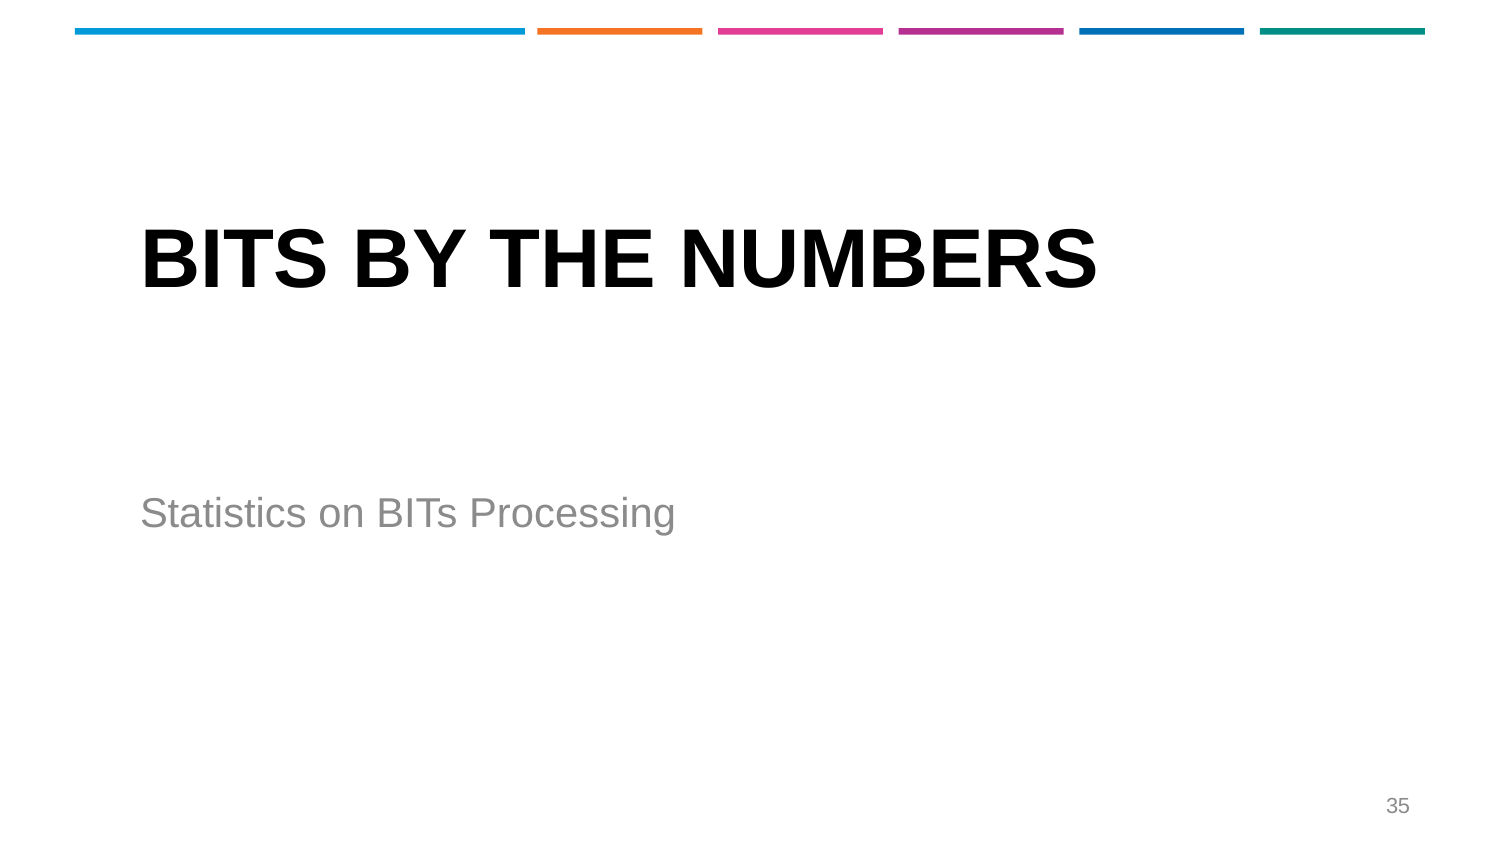

# BITs by the Numbers
Statistics on BITs Processing
35